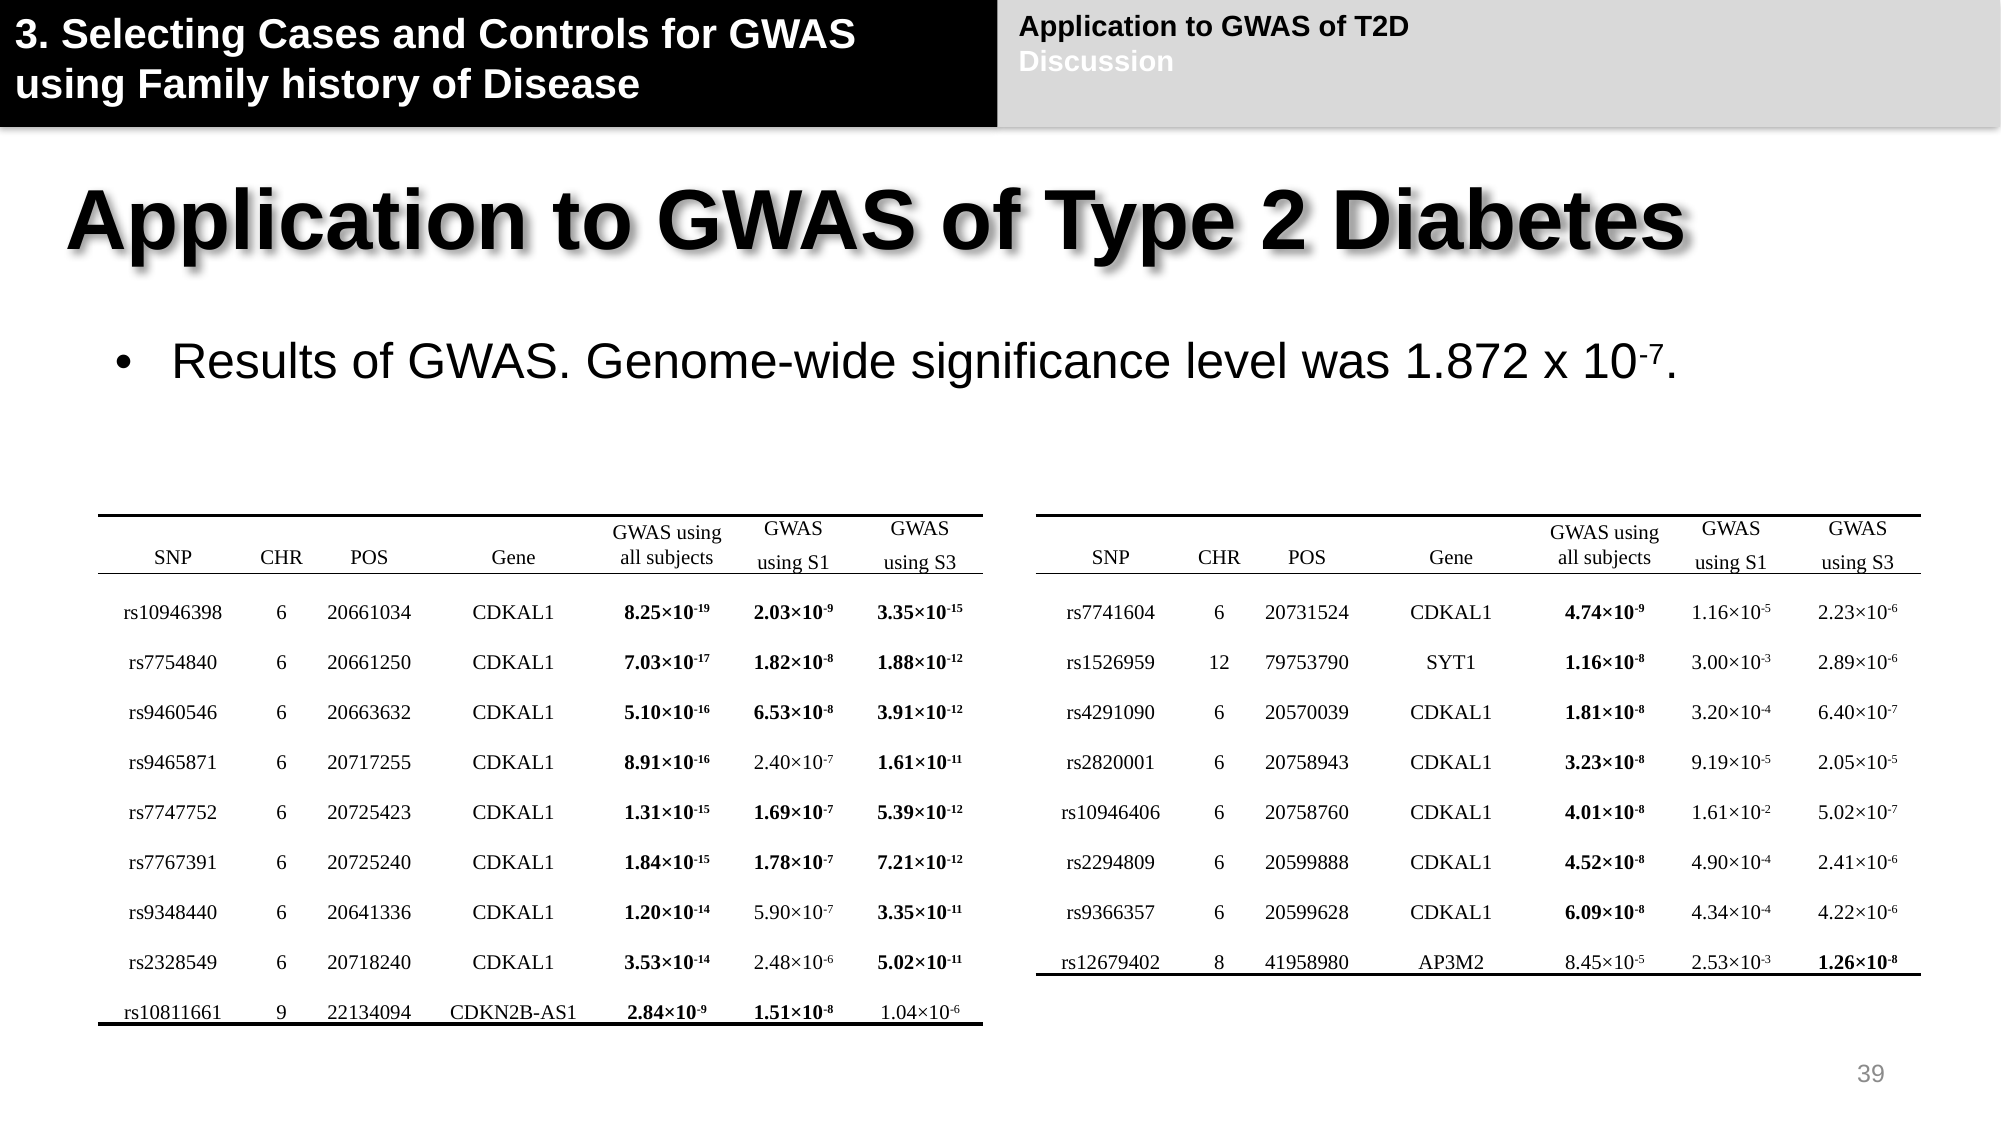

3. Selecting Cases and Controls for GWAS using Family history of Disease
Application to GWAS of T2D
Discussion
# Application to GWAS of Type 2 Diabetes
Results of GWAS. Genome-wide significance level was 1.872 x 10-7.
| SNP | CHR | POS | Gene | GWAS using all subjects | GWAS using S1 | GWAS using S3 |
| --- | --- | --- | --- | --- | --- | --- |
| rs10946398 | 6 | 20661034 | CDKAL1 | 8.25×10-19 | 2.03×10-9 | 3.35×10-15 |
| rs7754840 | 6 | 20661250 | CDKAL1 | 7.03×10-17 | 1.82×10-8 | 1.88×10-12 |
| rs9460546 | 6 | 20663632 | CDKAL1 | 5.10×10-16 | 6.53×10-8 | 3.91×10-12 |
| rs9465871 | 6 | 20717255 | CDKAL1 | 8.91×10-16 | 2.40×10-7 | 1.61×10-11 |
| rs7747752 | 6 | 20725423 | CDKAL1 | 1.31×10-15 | 1.69×10-7 | 5.39×10-12 |
| rs7767391 | 6 | 20725240 | CDKAL1 | 1.84×10-15 | 1.78×10-7 | 7.21×10-12 |
| rs9348440 | 6 | 20641336 | CDKAL1 | 1.20×10-14 | 5.90×10-7 | 3.35×10-11 |
| rs2328549 | 6 | 20718240 | CDKAL1 | 3.53×10-14 | 2.48×10-6 | 5.02×10-11 |
| rs10811661 | 9 | 22134094 | CDKN2B-AS1 | 2.84×10-9 | 1.51×10-8 | 1.04×10-6 |
| SNP | CHR | POS | Gene | GWAS using all subjects | GWAS using S1 | GWAS using S3 |
| --- | --- | --- | --- | --- | --- | --- |
| rs7741604 | 6 | 20731524 | CDKAL1 | 4.74×10-9 | 1.16×10-5 | 2.23×10-6 |
| rs1526959 | 12 | 79753790 | SYT1 | 1.16×10-8 | 3.00×10-3 | 2.89×10-6 |
| rs4291090 | 6 | 20570039 | CDKAL1 | 1.81×10-8 | 3.20×10-4 | 6.40×10-7 |
| rs2820001 | 6 | 20758943 | CDKAL1 | 3.23×10-8 | 9.19×10-5 | 2.05×10-5 |
| rs10946406 | 6 | 20758760 | CDKAL1 | 4.01×10-8 | 1.61×10-2 | 5.02×10-7 |
| rs2294809 | 6 | 20599888 | CDKAL1 | 4.52×10-8 | 4.90×10-4 | 2.41×10-6 |
| rs9366357 | 6 | 20599628 | CDKAL1 | 6.09×10-8 | 4.34×10-4 | 4.22×10-6 |
| rs12679402 | 8 | 41958980 | AP3M2 | 8.45×10-5 | 2.53×10-3 | 1.26×10-8 |
39